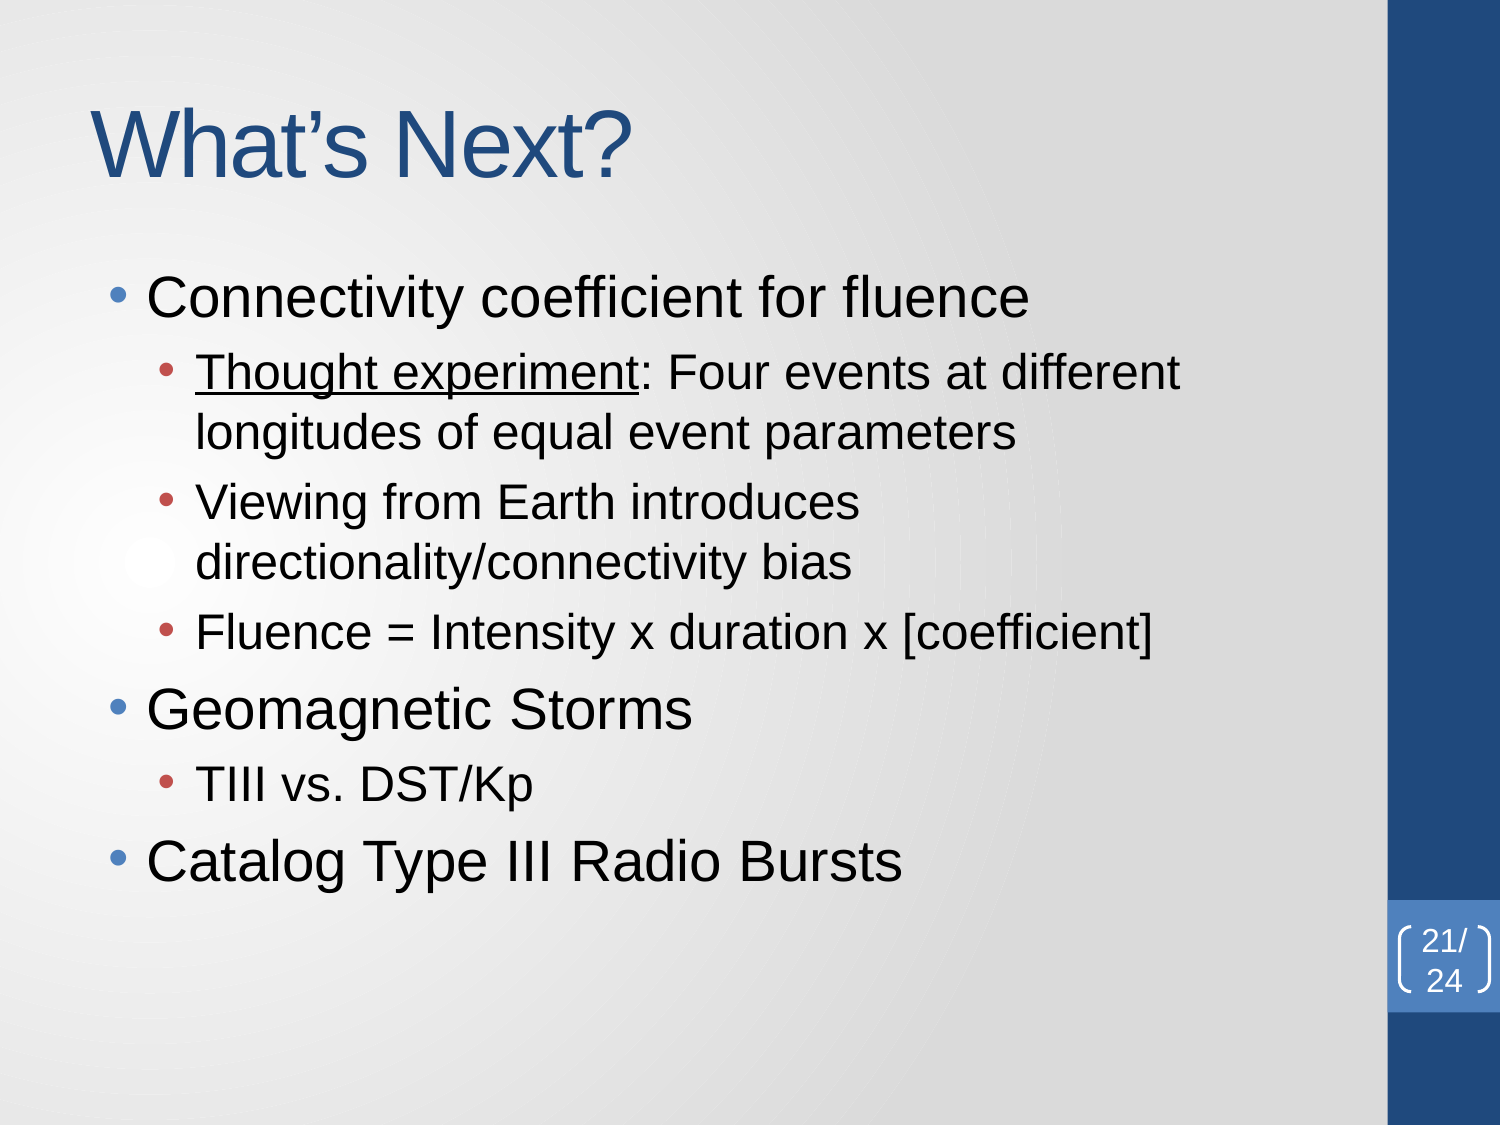

# What’s Next?
Connectivity coefficient for fluence
Thought experiment: Four events at different longitudes of equal event parameters
Viewing from Earth introduces directionality/connectivity bias
Fluence = Intensity x duration x [coefficient]
Geomagnetic Storms
TIII vs. DST/Kp
Catalog Type III Radio Bursts
21/24